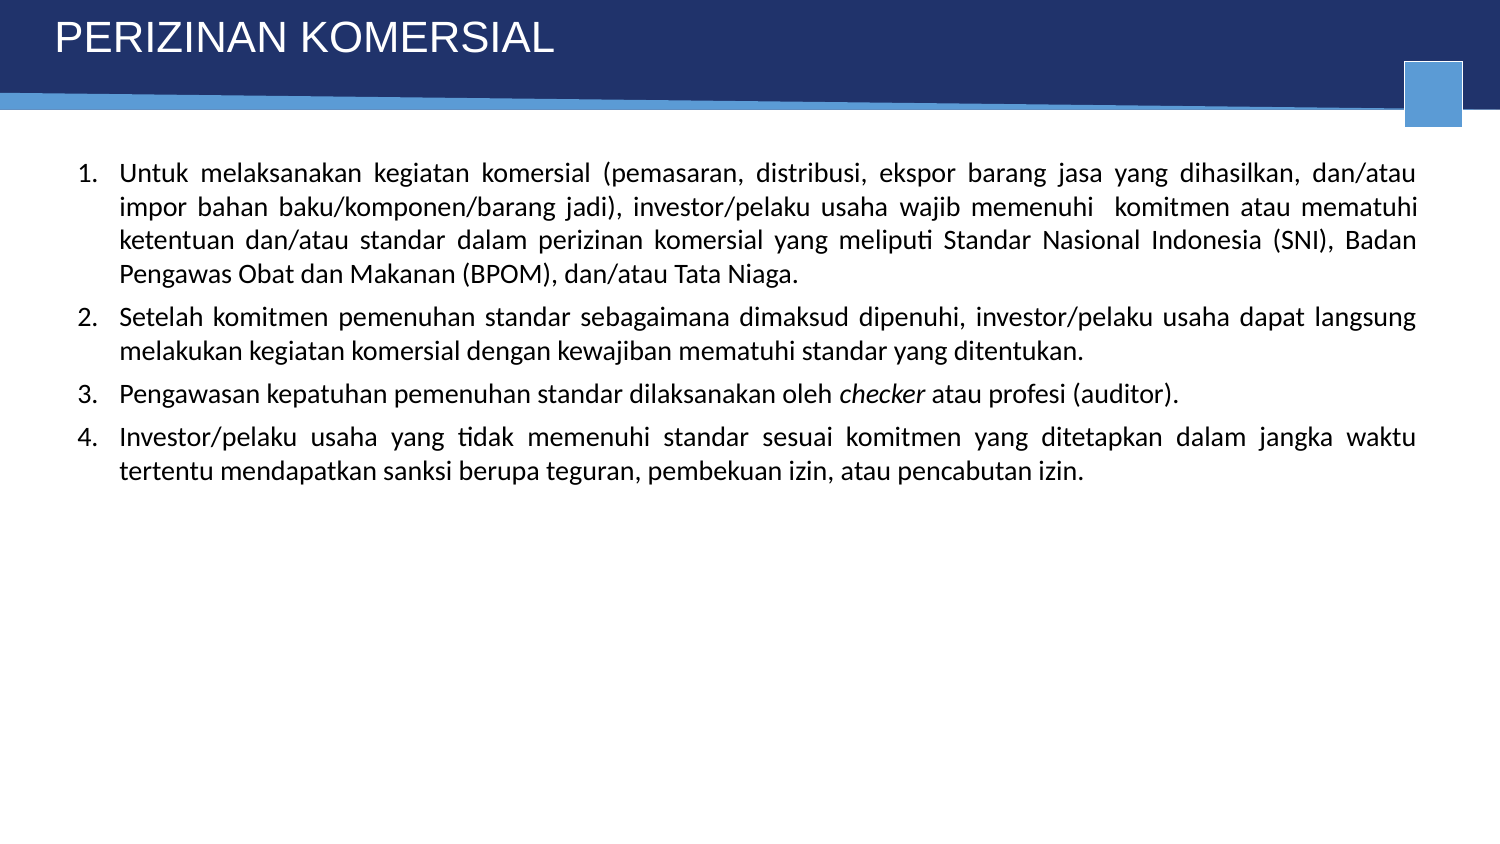

# PERIZINAN KOMERSIAL
Untuk melaksanakan kegiatan komersial (pemasaran, distribusi, ekspor barang jasa yang dihasilkan, dan/atau impor bahan baku/komponen/barang jadi), investor/pelaku usaha wajib memenuhi  komitmen atau mematuhi ketentuan dan/atau standar dalam perizinan komersial yang meliputi Standar Nasional Indonesia (SNI), Badan Pengawas Obat dan Makanan (BPOM), dan/atau Tata Niaga.
Setelah komitmen pemenuhan standar sebagaimana dimaksud dipenuhi, investor/pelaku usaha dapat langsung melakukan kegiatan komersial dengan kewajiban mematuhi standar yang ditentukan.
Pengawasan kepatuhan pemenuhan standar dilaksanakan oleh checker atau profesi (auditor).
Investor/pelaku usaha yang tidak memenuhi standar sesuai komitmen yang ditetapkan dalam jangka waktu tertentu mendapatkan sanksi berupa teguran, pembekuan izin, atau pencabutan izin.